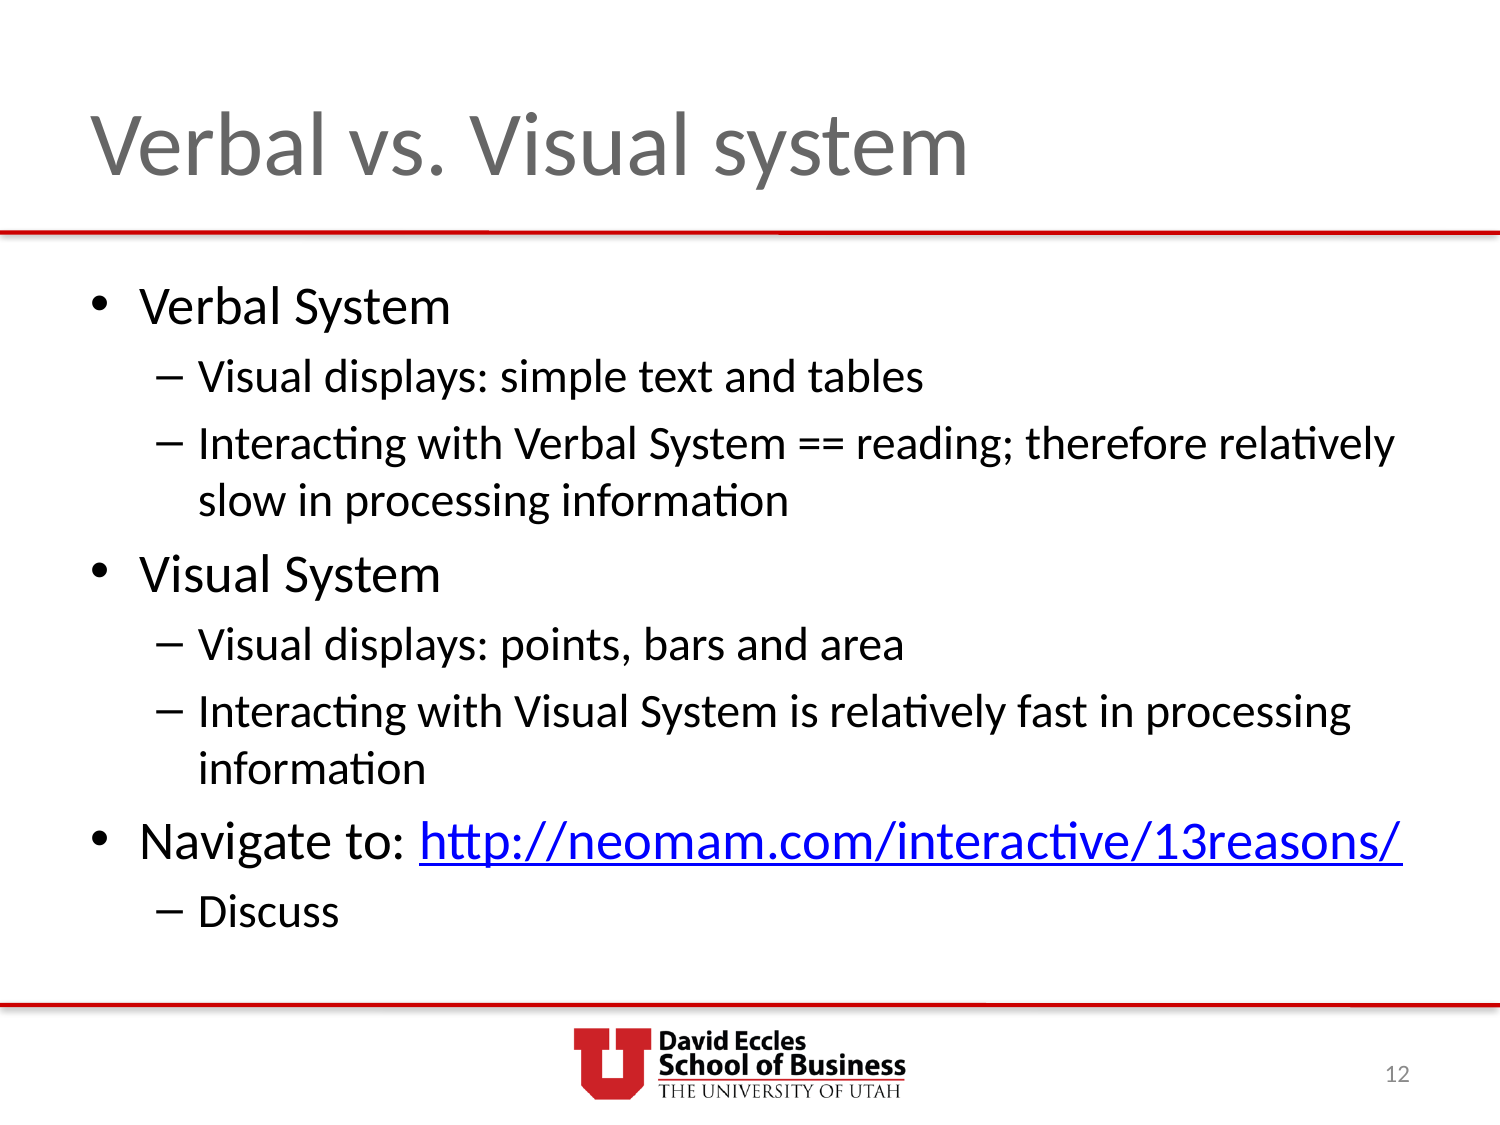

# Verbal vs. Visual system
Verbal System
Visual displays: simple text and tables
Interacting with Verbal System == reading; therefore relatively slow in processing information
Visual System
Visual displays: points, bars and area
Interacting with Visual System is relatively fast in processing information
Navigate to: http://neomam.com/interactive/13reasons/
Discuss
12